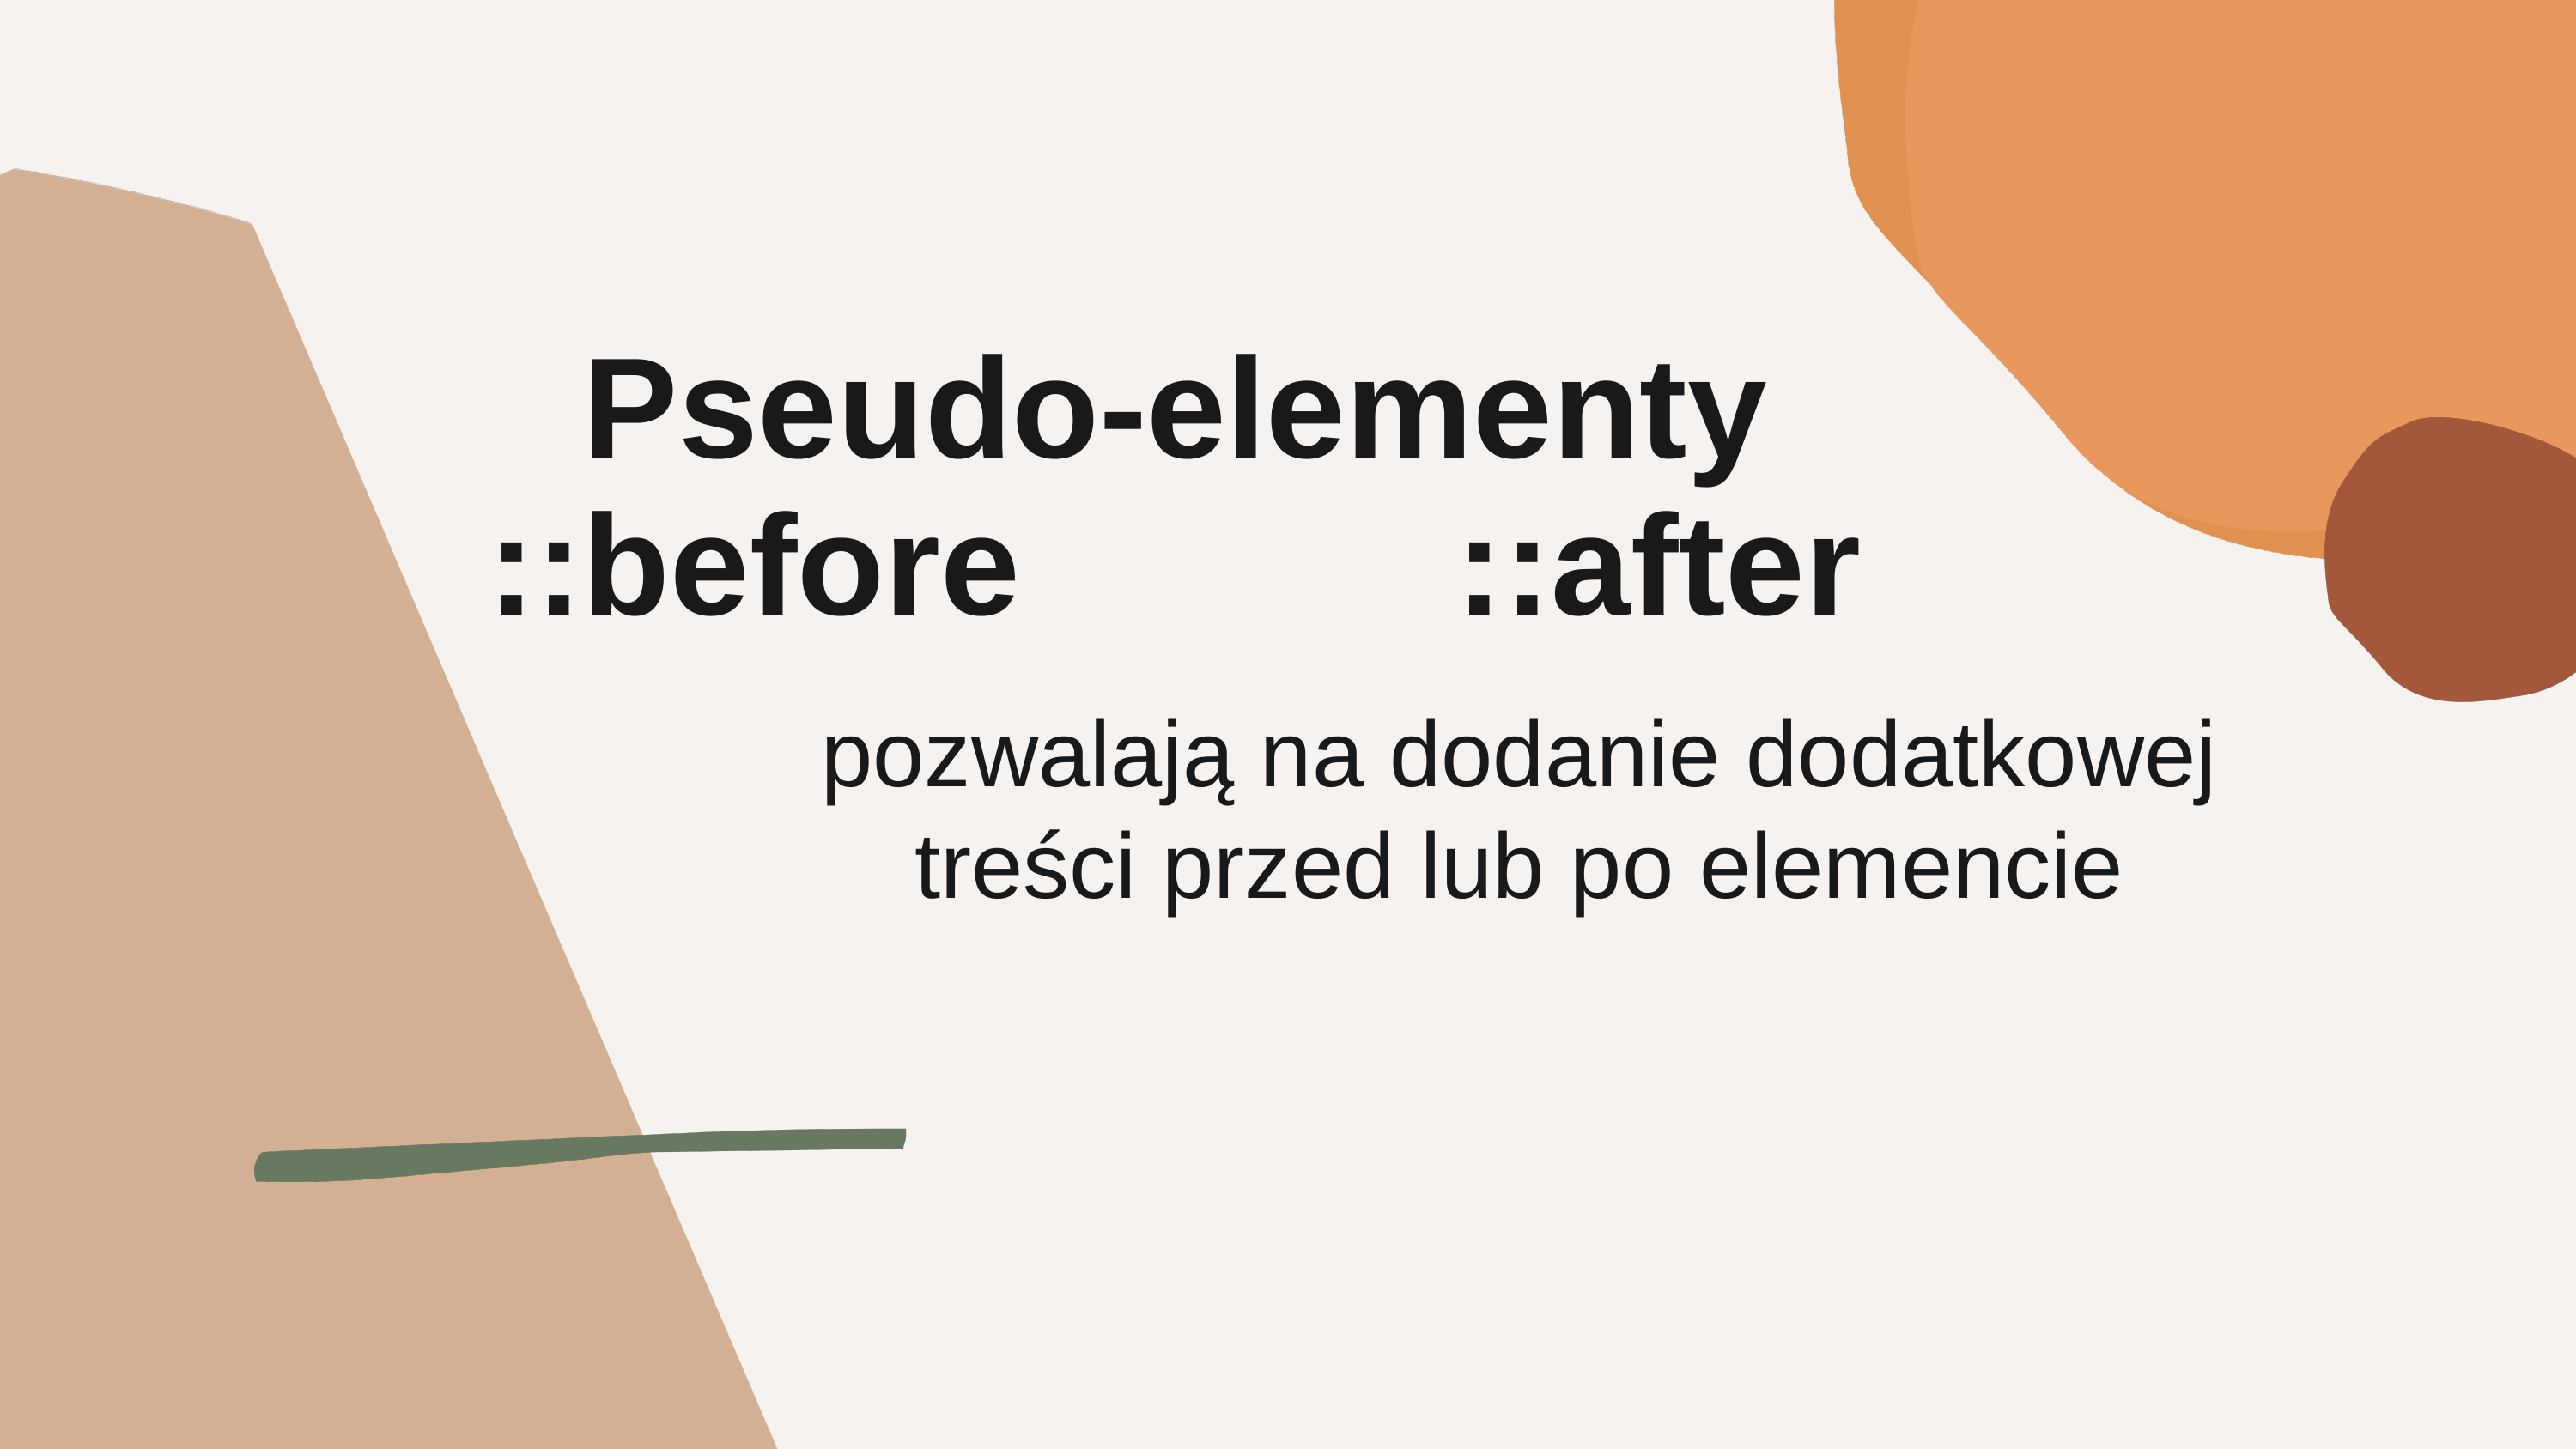

Pseudo-elementy
::before           ::after

pozwalają na dodanie dodatkowej treści przed lub po elemencie